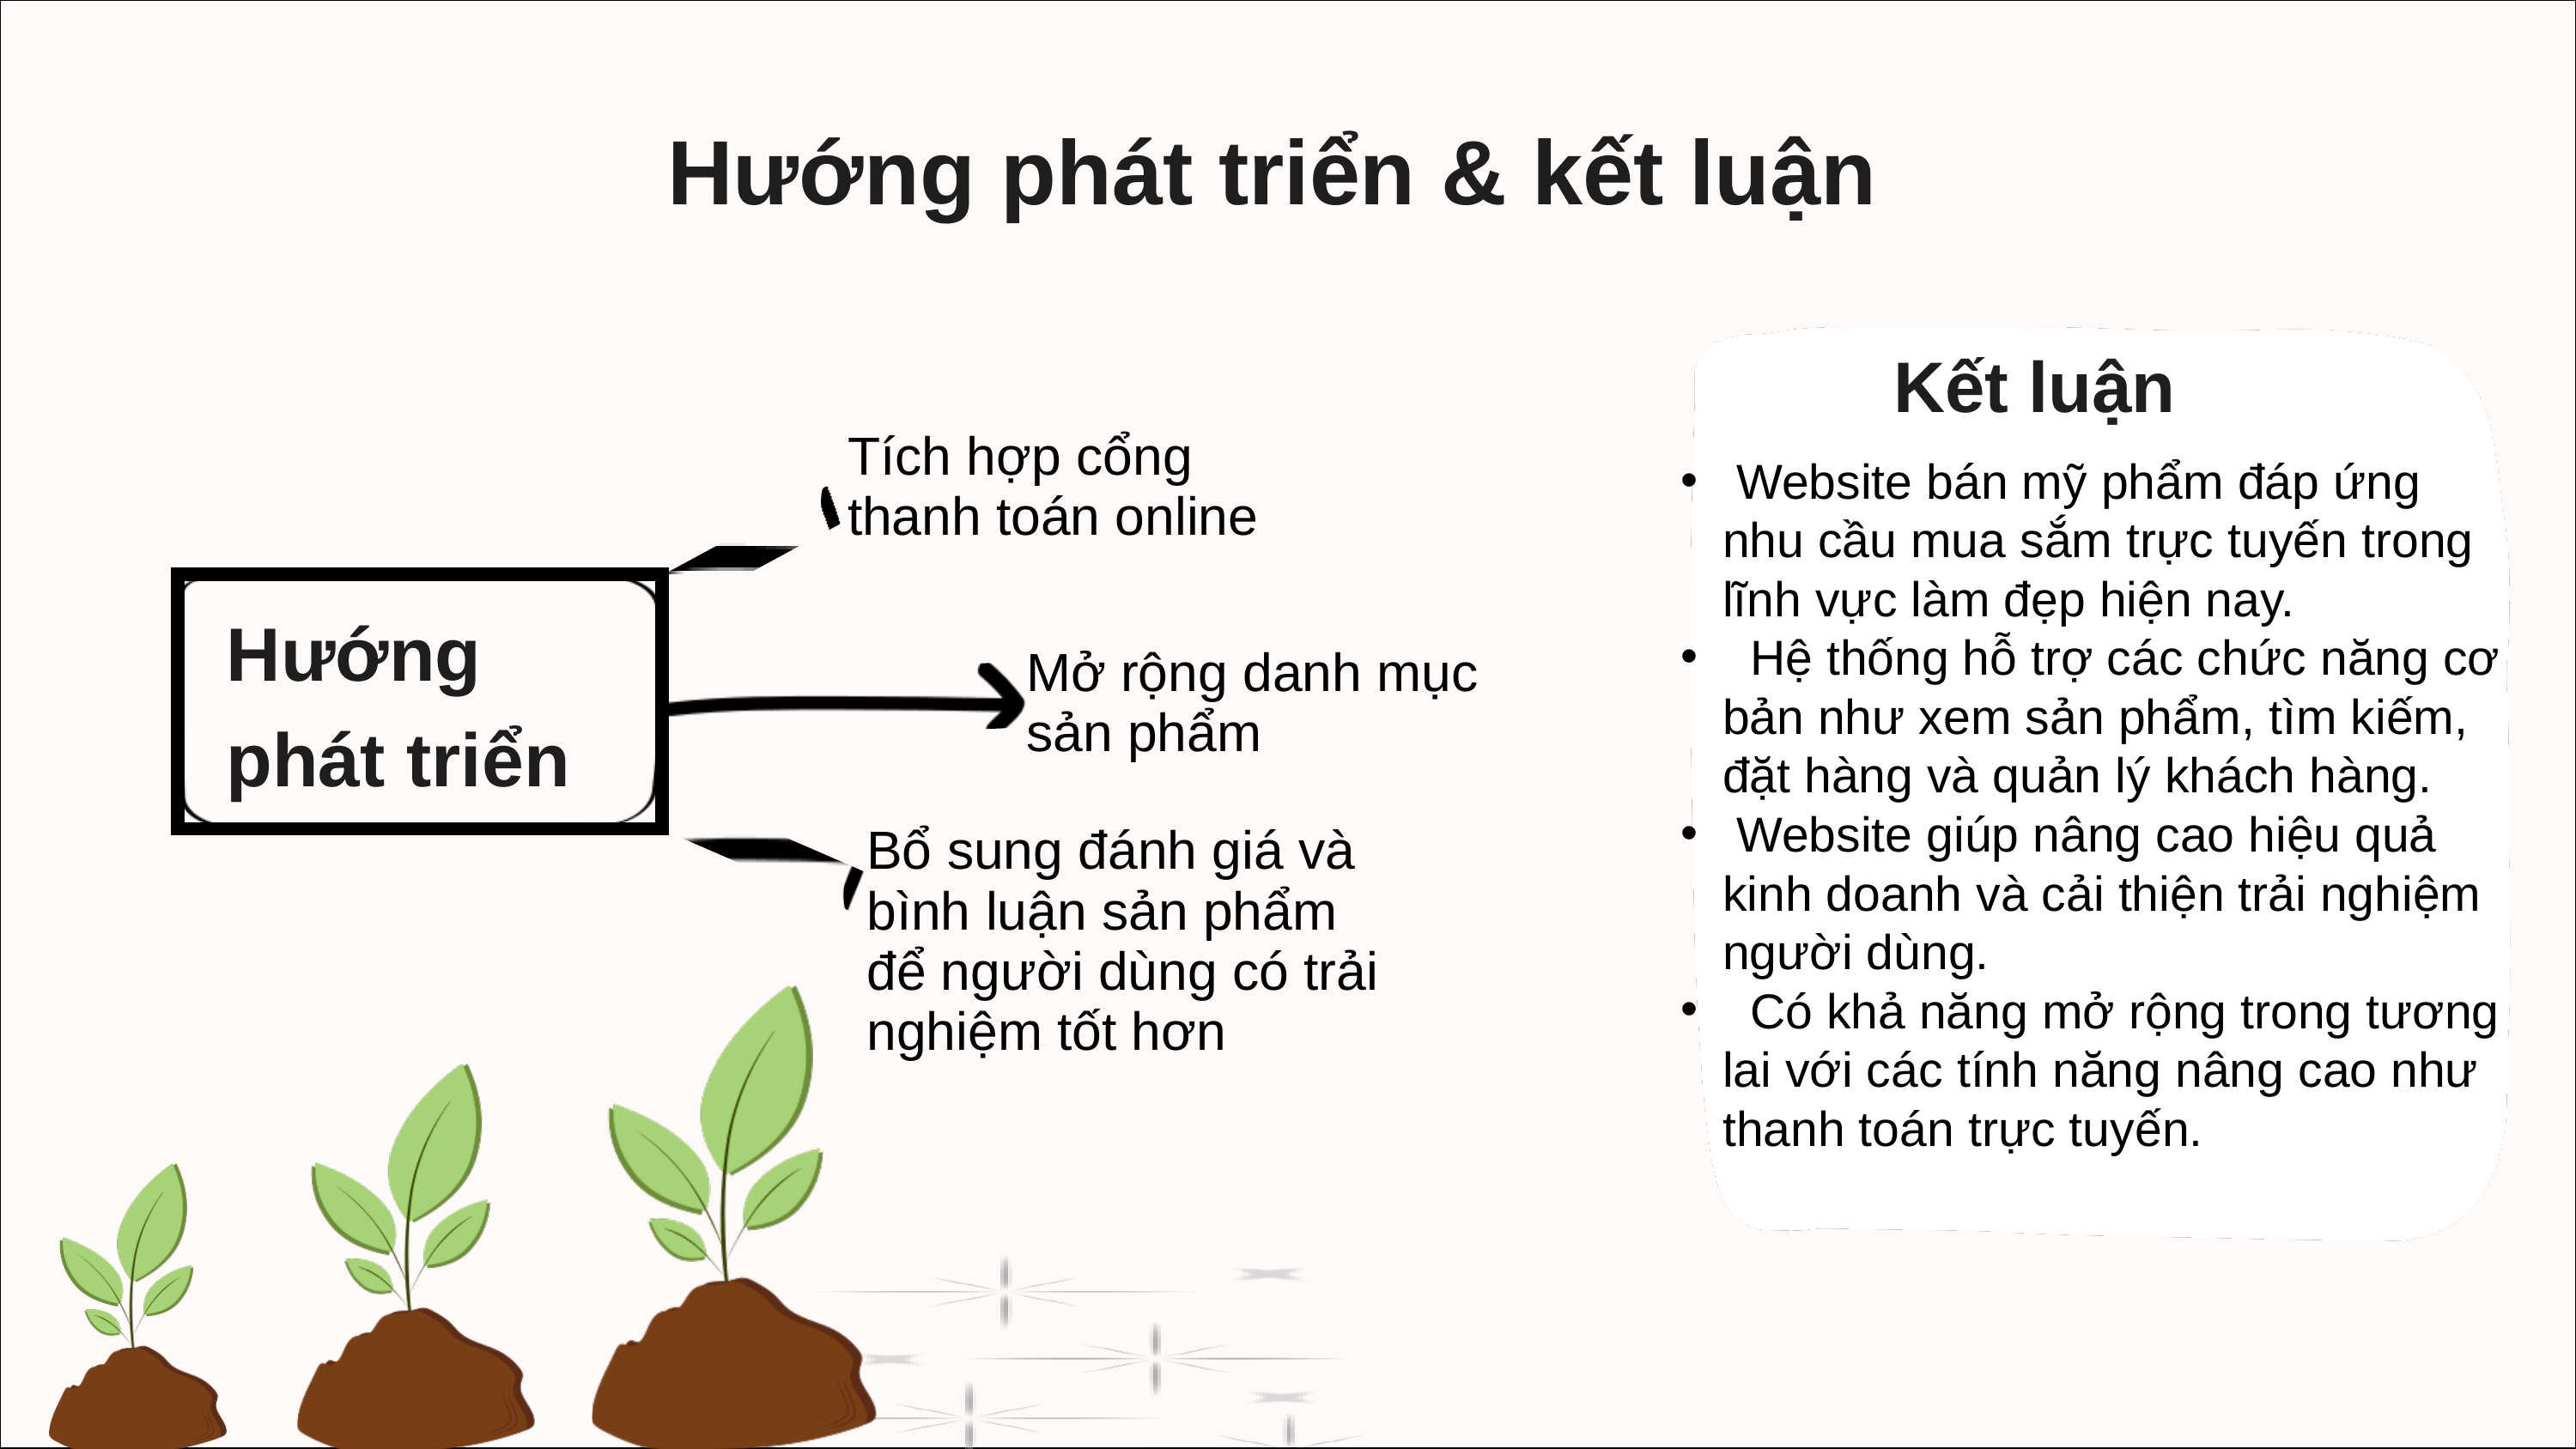

Hướng phát triển & kết luận

Kết luận
Tích hợp cổng
thanh toán online
 Website bán mỹ phẩm đáp ứng nhu cầu mua sắm trực tuyến trong lĩnh vực làm đẹp hiện nay.
  Hệ thống hỗ trợ các chức năng cơ bản như xem sản phẩm, tìm kiếm, đặt hàng và quản lý khách hàng.
 Website giúp nâng cao hiệu quả kinh doanh và cải thiện trải nghiệm người dùng.
  Có khả năng mở rộng trong tương lai với các tính năng nâng cao như thanh toán trực tuyến.

Hướng phát triển
Mở rộng danh mục
sản phẩm

Bổ sung đánh giá và
bình luận sản phẩm
để người dùng có trải nghiệm tốt hơn